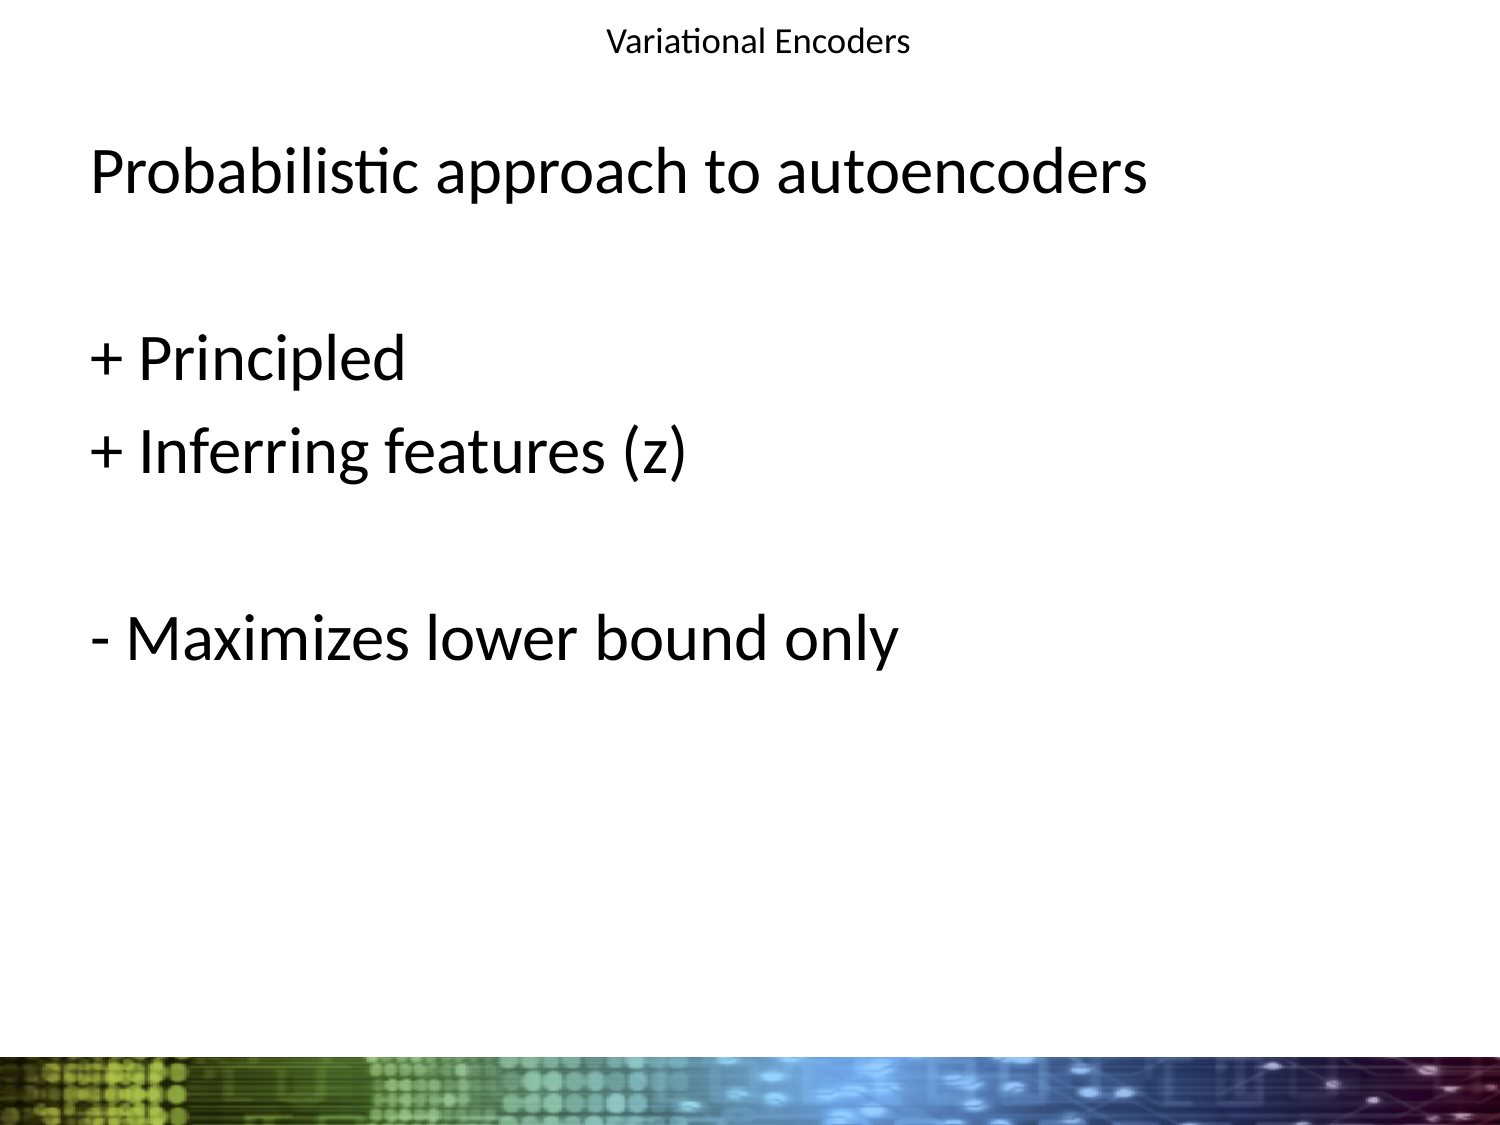

# Variational Encoders
Probabilistic approach to autoencoders

+ Principled
+ Inferring features (z)

- Maximizes lower bound only